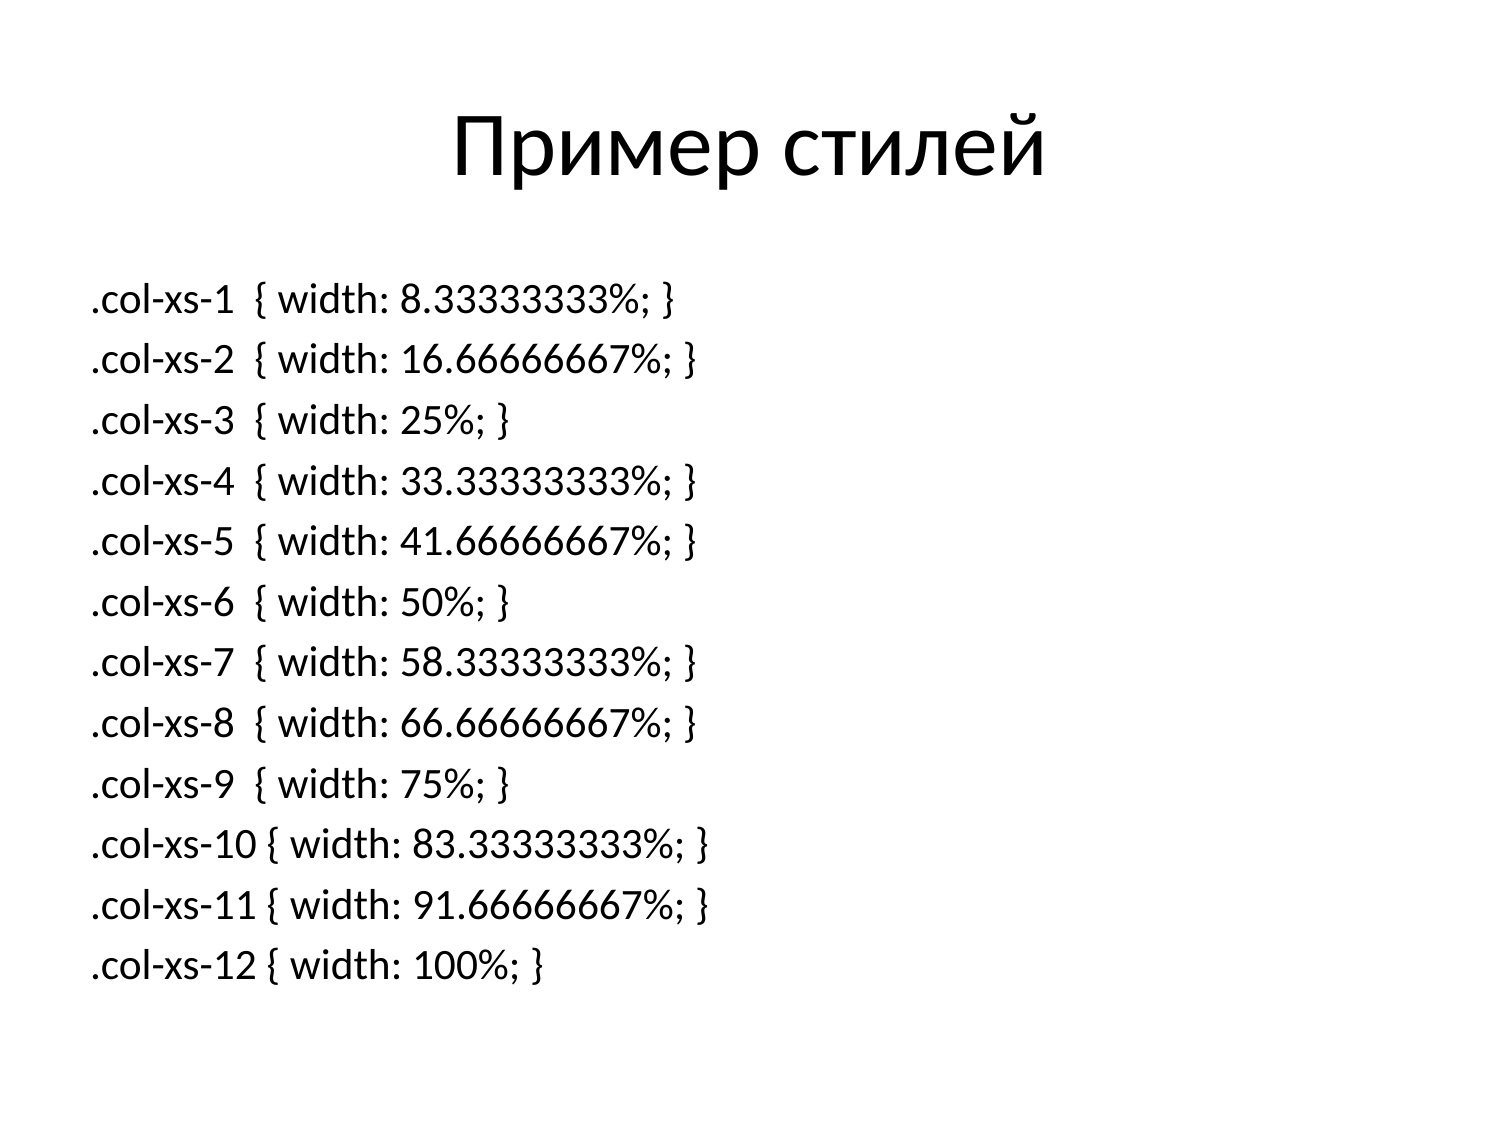

# Пример стилей
.col-xs-1  { width: 8.33333333%; }
.col-xs-2  { width: 16.66666667%; }
.col-xs-3  { width: 25%; }
.col-xs-4  { width: 33.33333333%; }
.col-xs-5  { width: 41.66666667%; }
.col-xs-6  { width: 50%; }
.col-xs-7  { width: 58.33333333%; }
.col-xs-8  { width: 66.66666667%; }
.col-xs-9  { width: 75%; }
.col-xs-10 { width: 83.33333333%; }
.col-xs-11 { width: 91.66666667%; }
.col-xs-12 { width: 100%; }